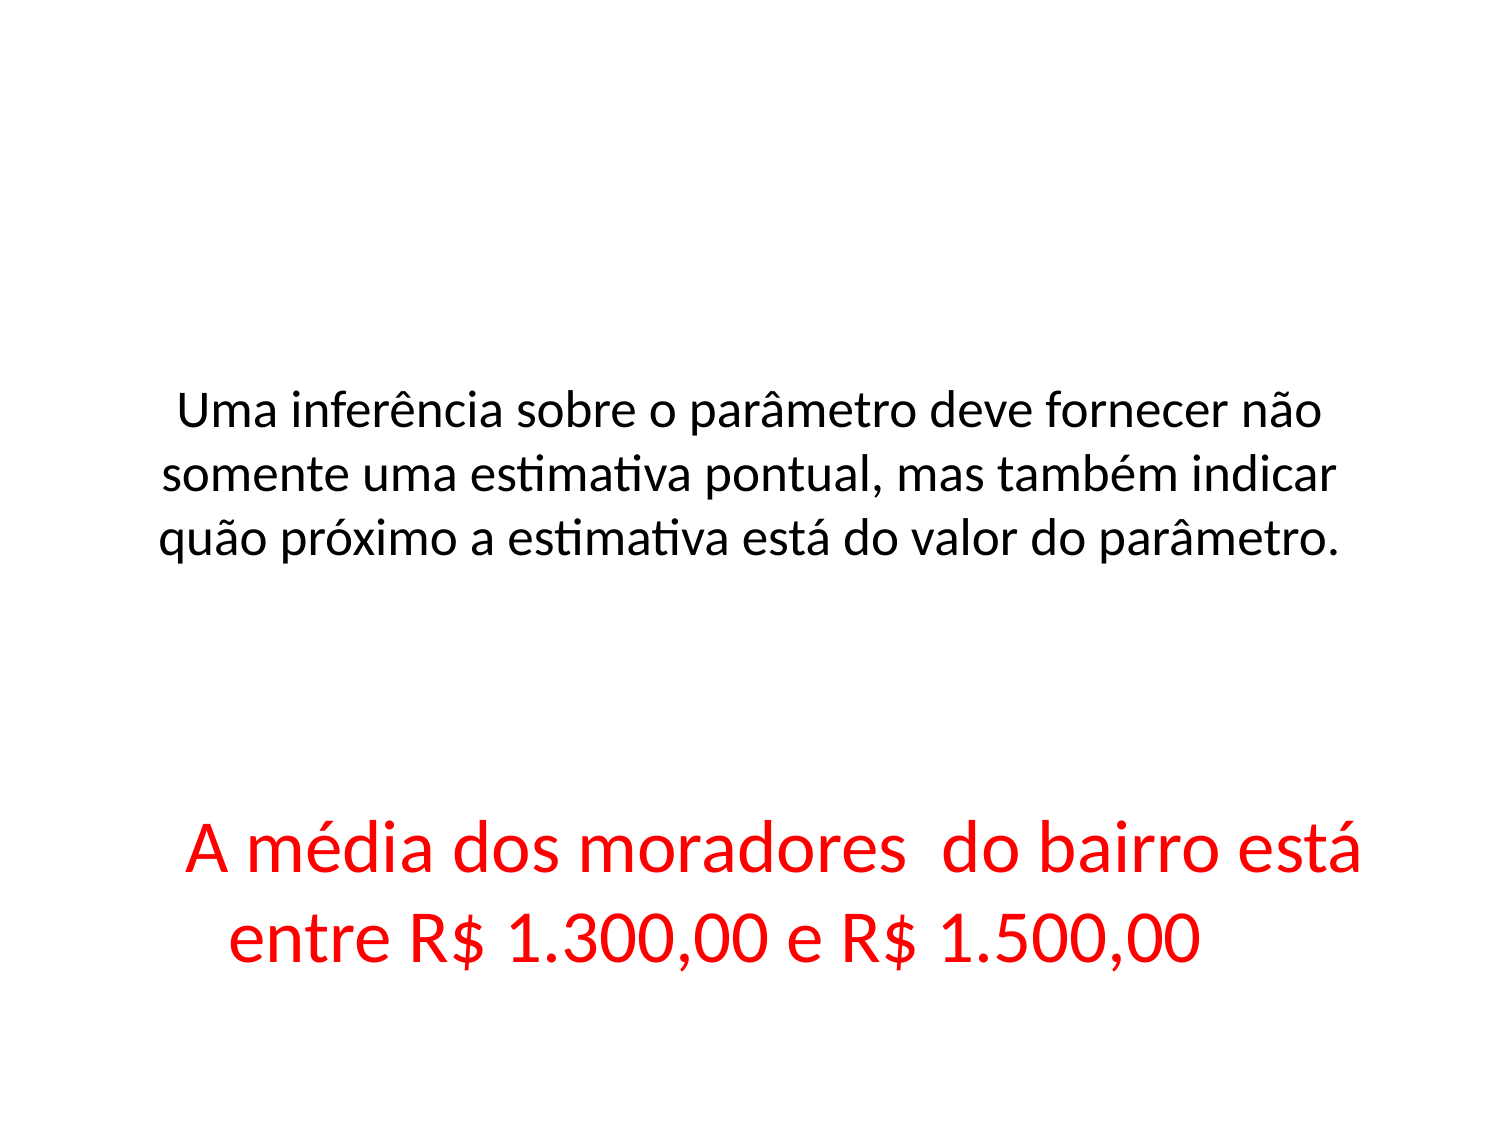

# Uma inferência sobre o parâmetro deve fornecer não somente uma estimativa pontual, mas também indicar quão próximo a estimativa está do valor do parâmetro.
A média dos moradores  do bairro está entre R$ 1.300,00 e R$ 1.500,00